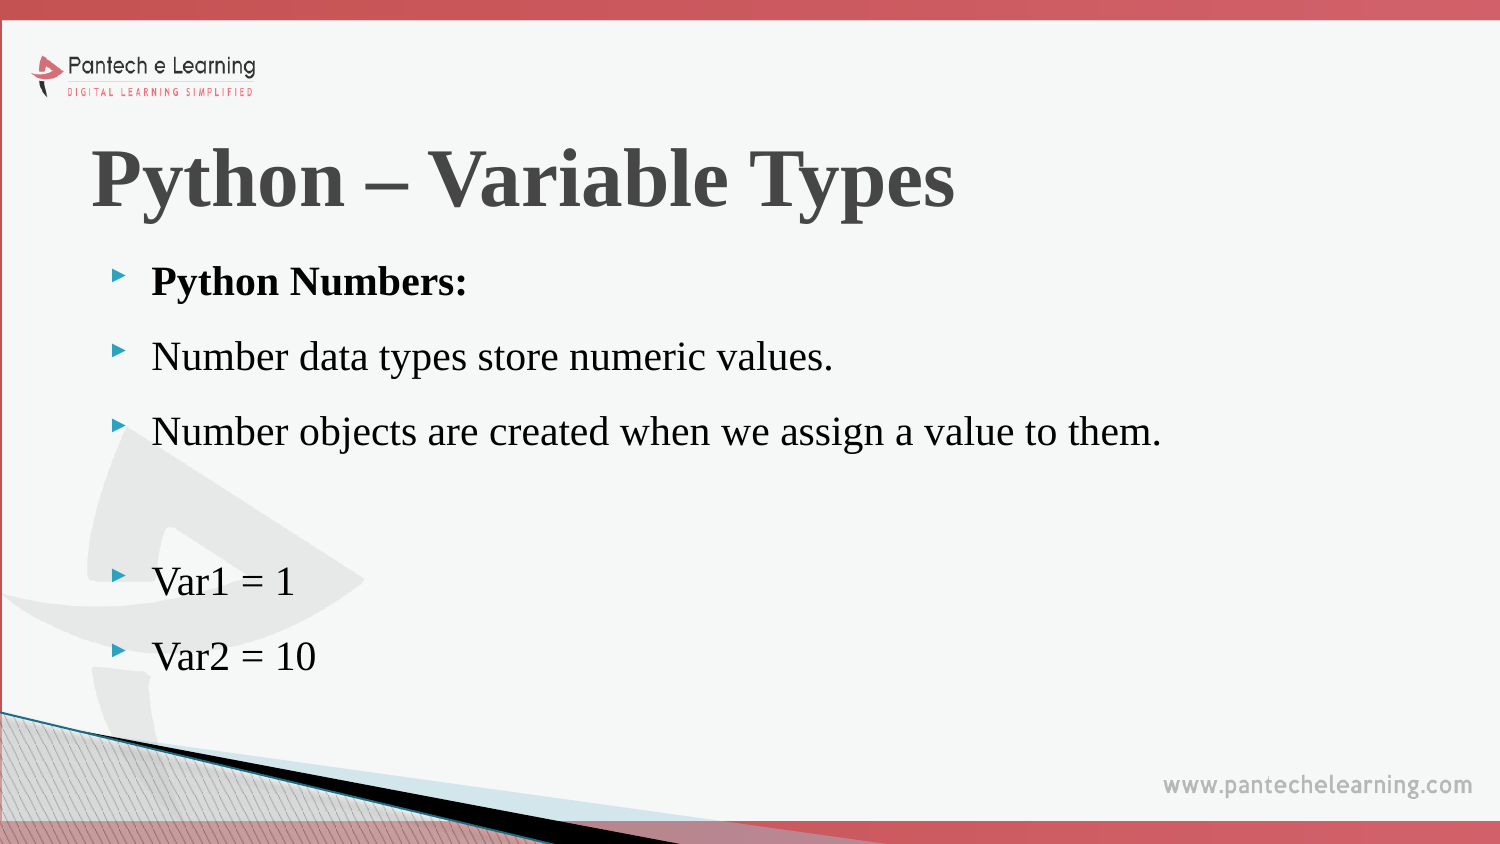

# Python – Variable Types
Python Numbers:
Number data types store numeric values.
Number objects are created when we assign a value to them.

Var1 = 1
Var2 = 10